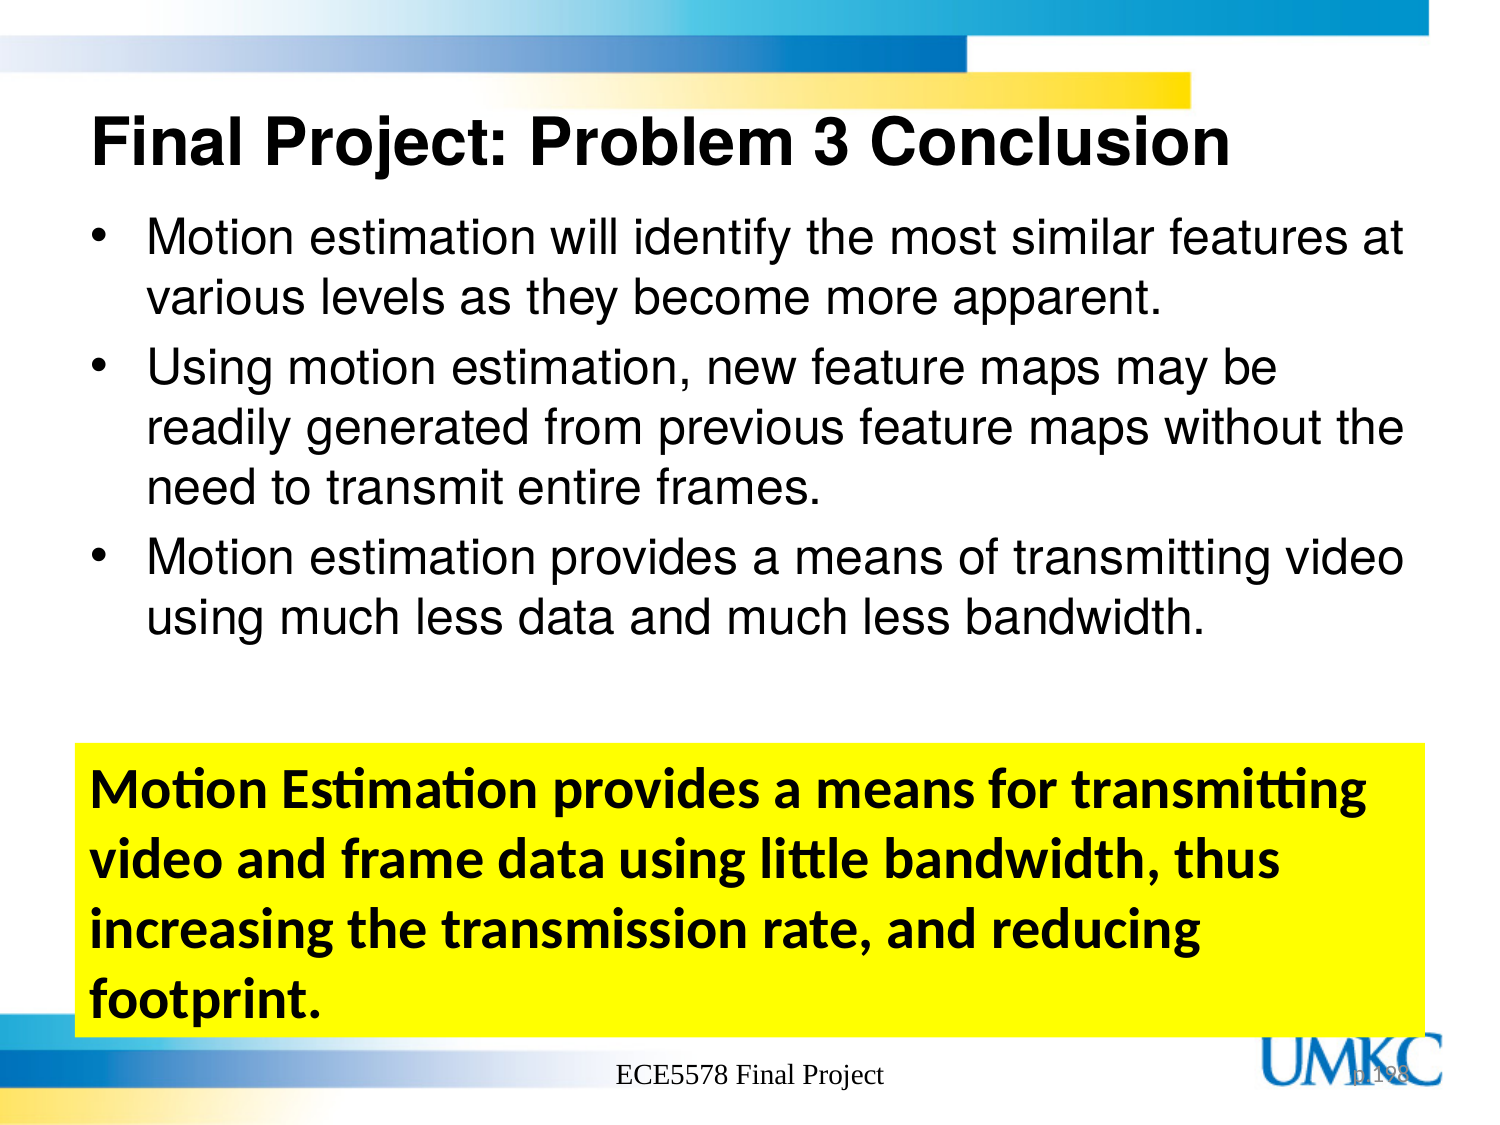

# Final Project: Problem 3 Conclusion
Motion estimation will identify the most similar features at various levels as they become more apparent.
Using motion estimation, new feature maps may be readily generated from previous feature maps without the need to transmit entire frames.
Motion estimation provides a means of transmitting video using much less data and much less bandwidth.
Motion Estimation provides a means for transmitting video and frame data using little bandwidth, thus increasing the transmission rate, and reducing footprint.
ECE5578 Final Project
p.198